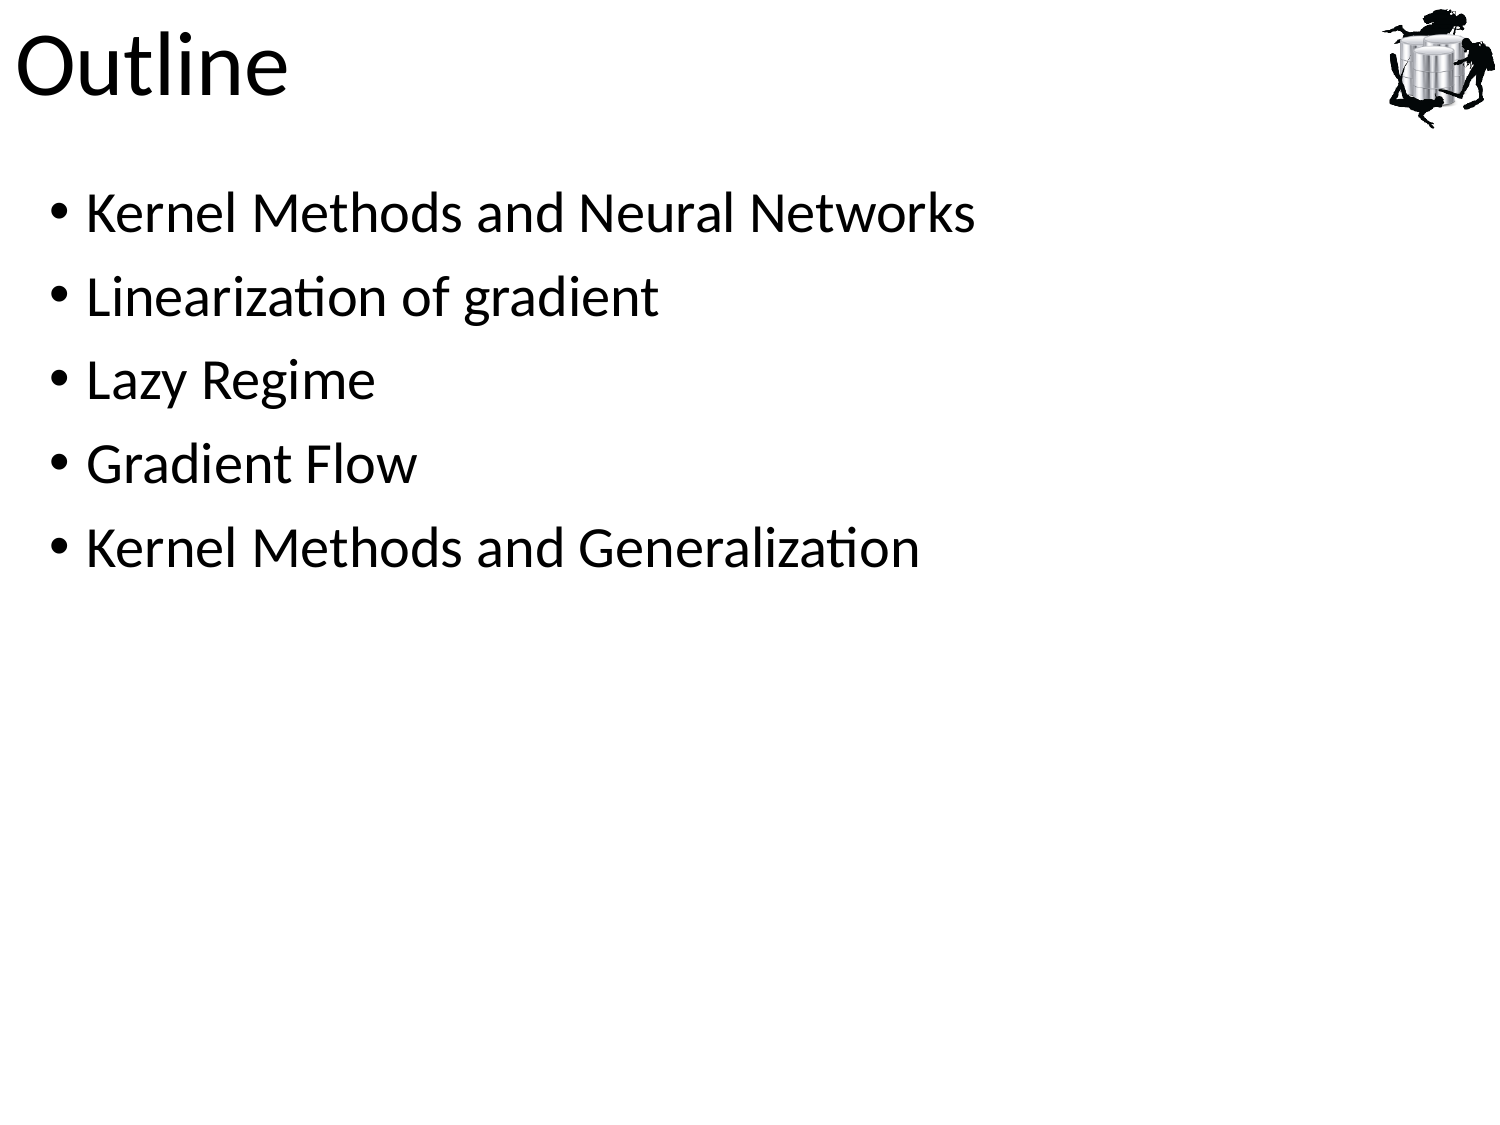

# Outline
Kernel Methods and Neural Networks
Linearization of gradient
Lazy Regime
Gradient Flow
Kernel Methods and Generalization